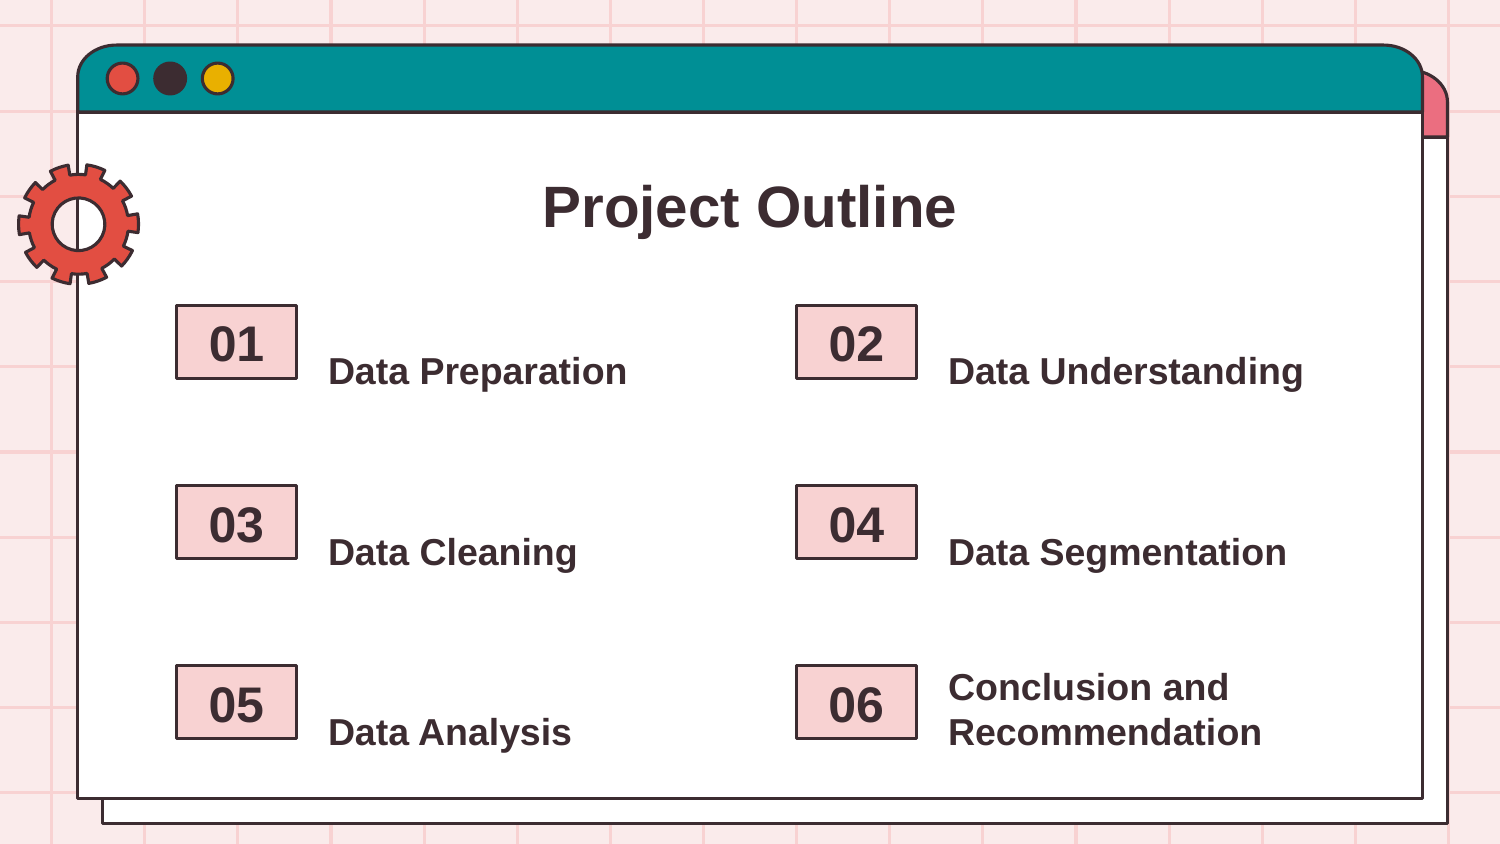

Project Outline

Data Preparation
Data Understanding
# 01
02
Data Segmentation
Data Cleaning
03
04
Conclusion and Recommendation
Data Analysis
05
06